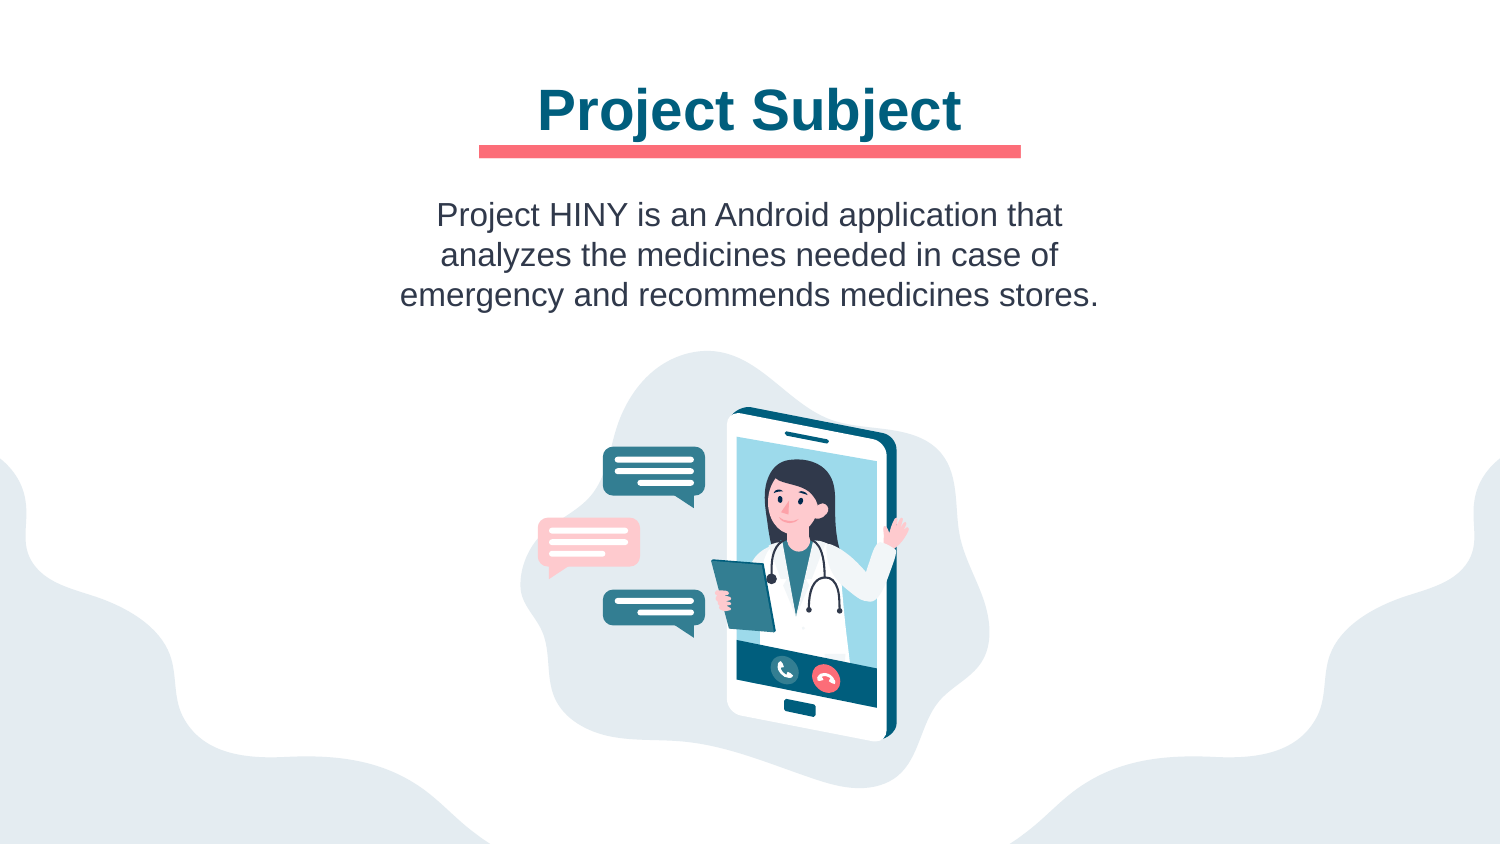

# Project Subject
Project HINY is an Android application that analyzes the medicines needed in case of emergency and recommends medicines stores.